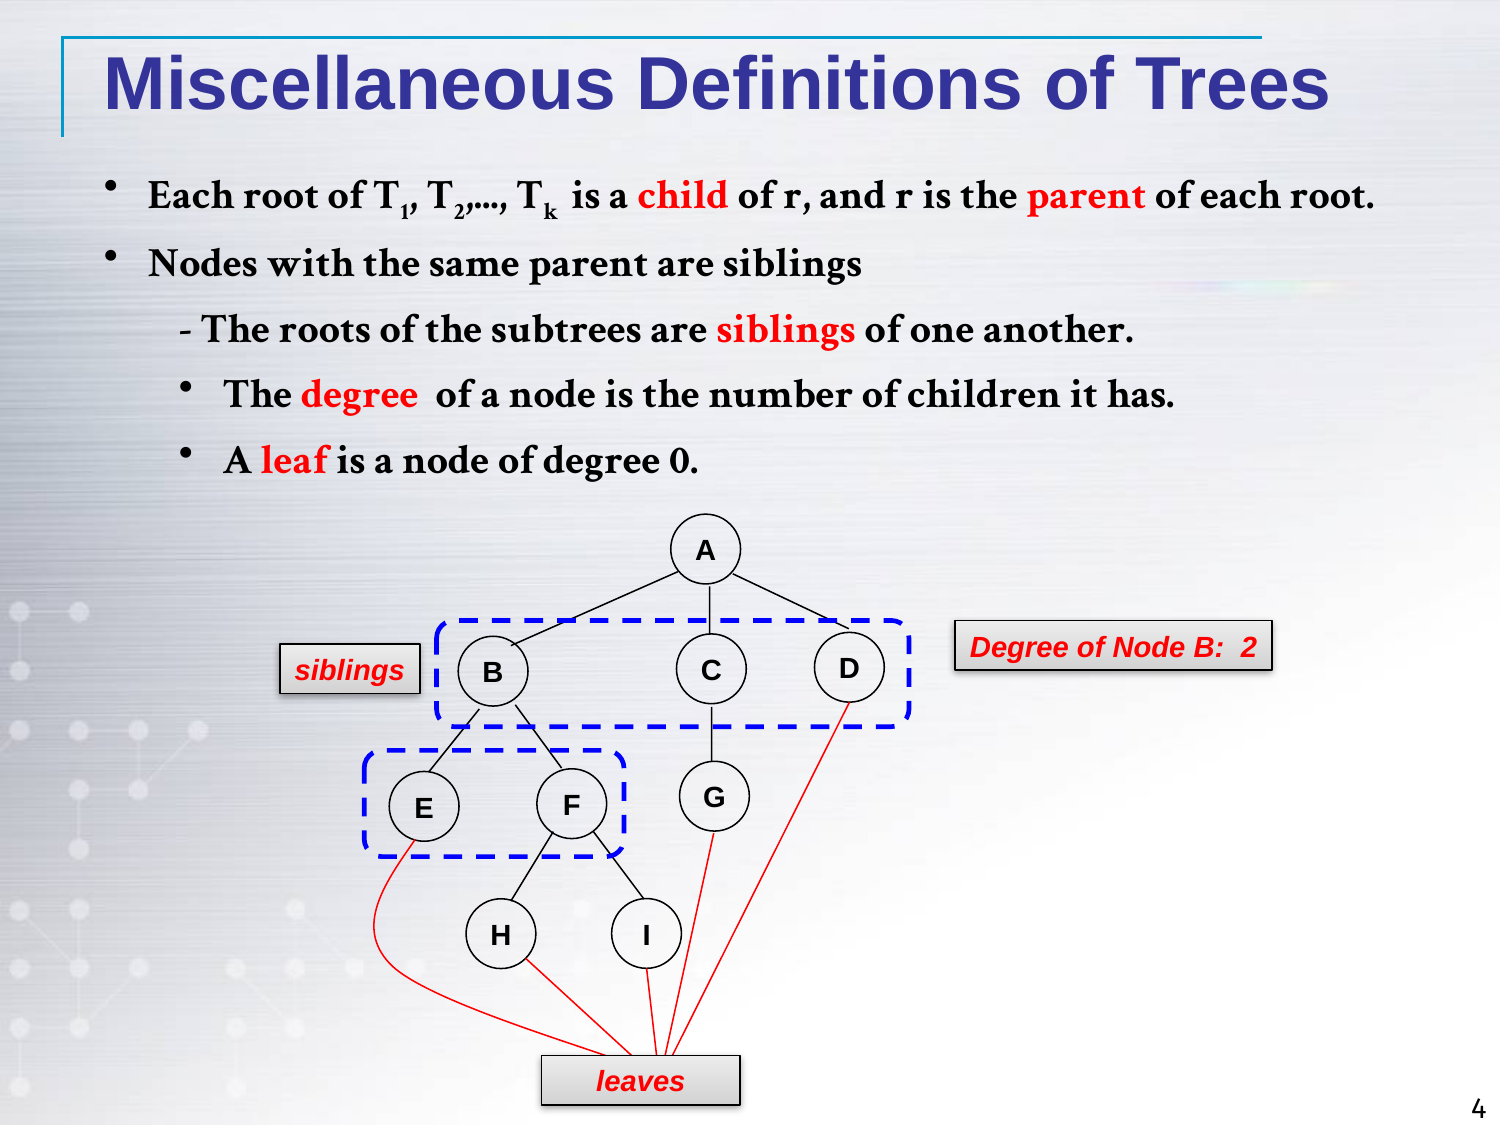

Miscellaneous Definitions of Trees
 Each root of T1, T2,..., Tk  is a child of r, and r is the parent of each root.
 Nodes with the same parent are siblings
- The roots of the subtrees are siblings of one another.
 The degree  of a node is the number of children it has.
 A leaf is a node of degree 0.
A

D
C
B

G
F
E

I
H

Degree of Node B:  2
siblings

leaves
4